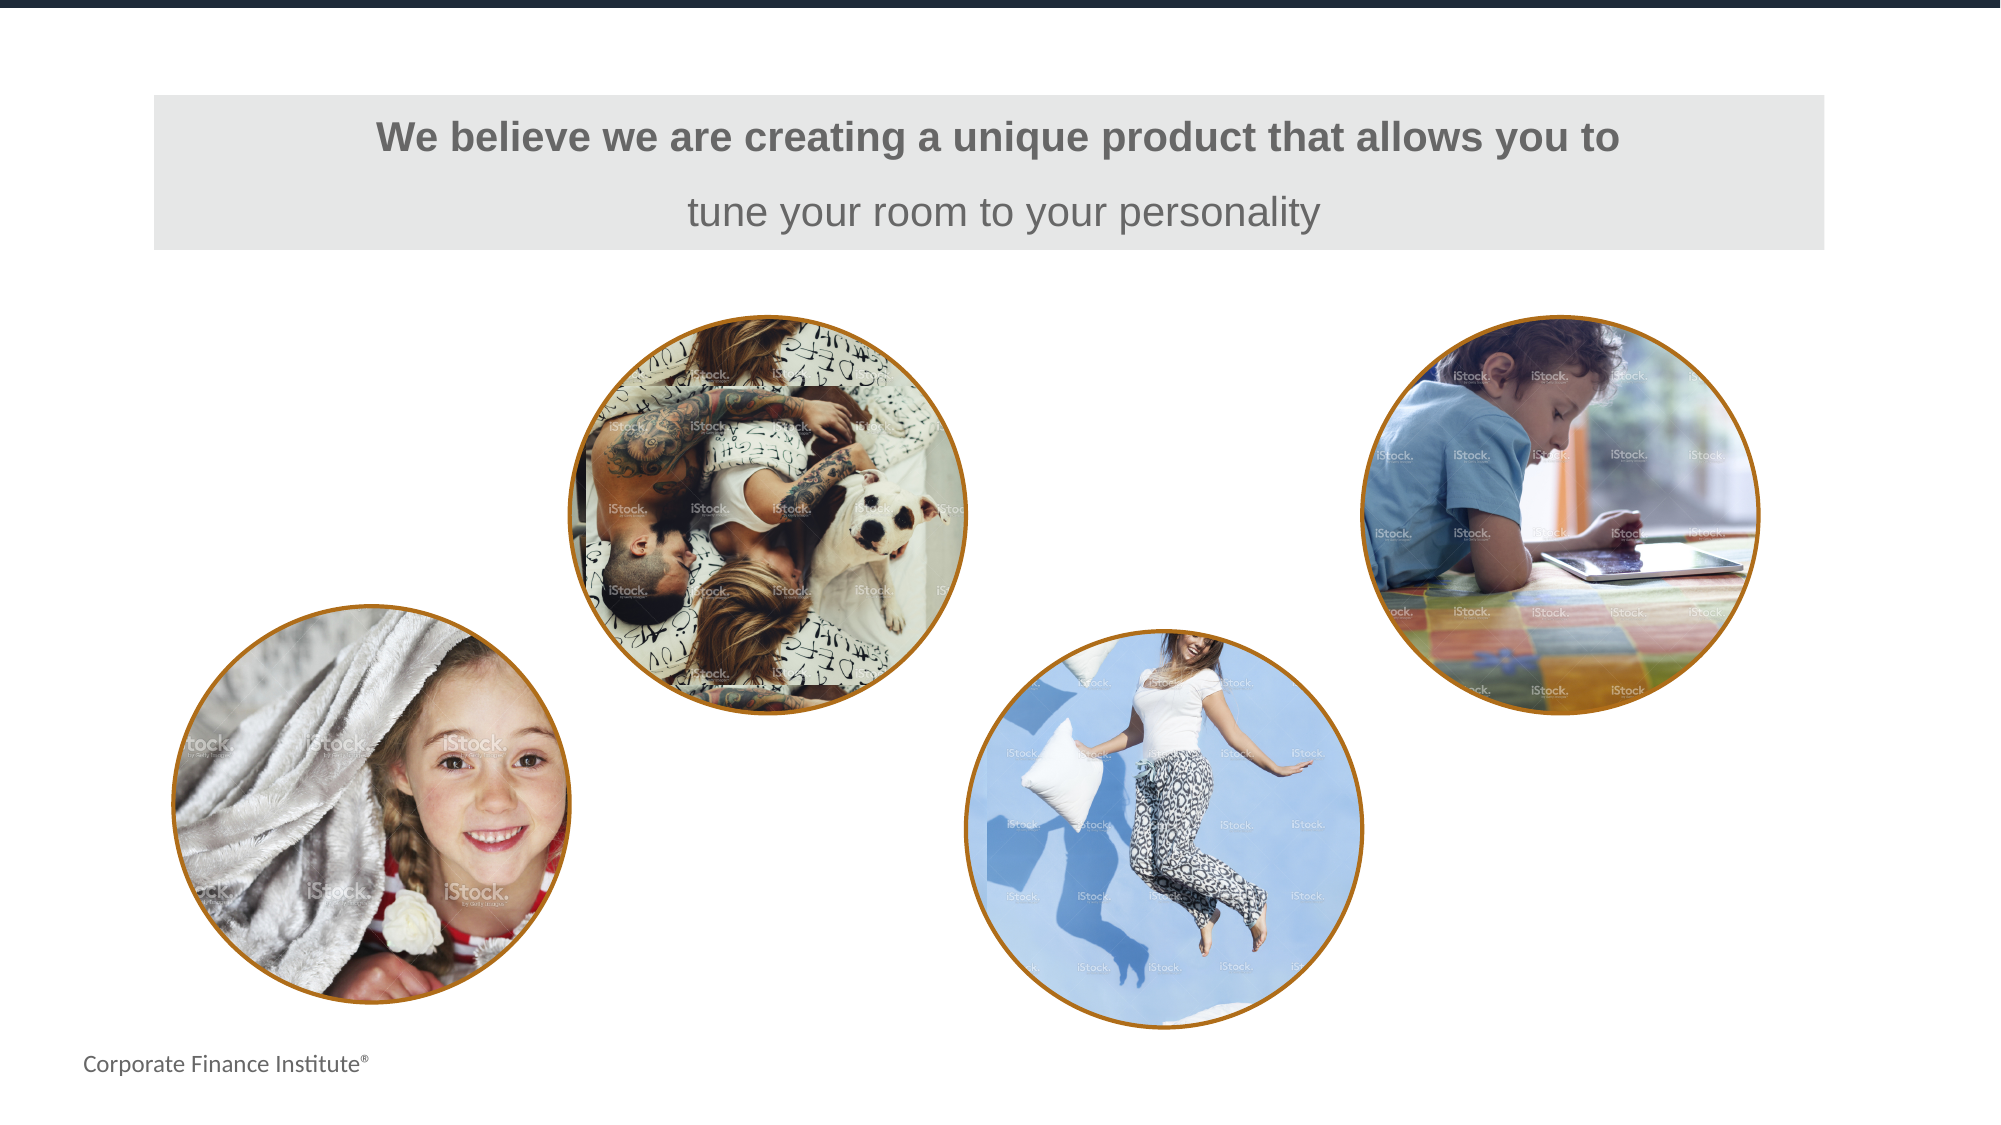

We believe we are creating a unique product that allows you to
tune your room to your personality